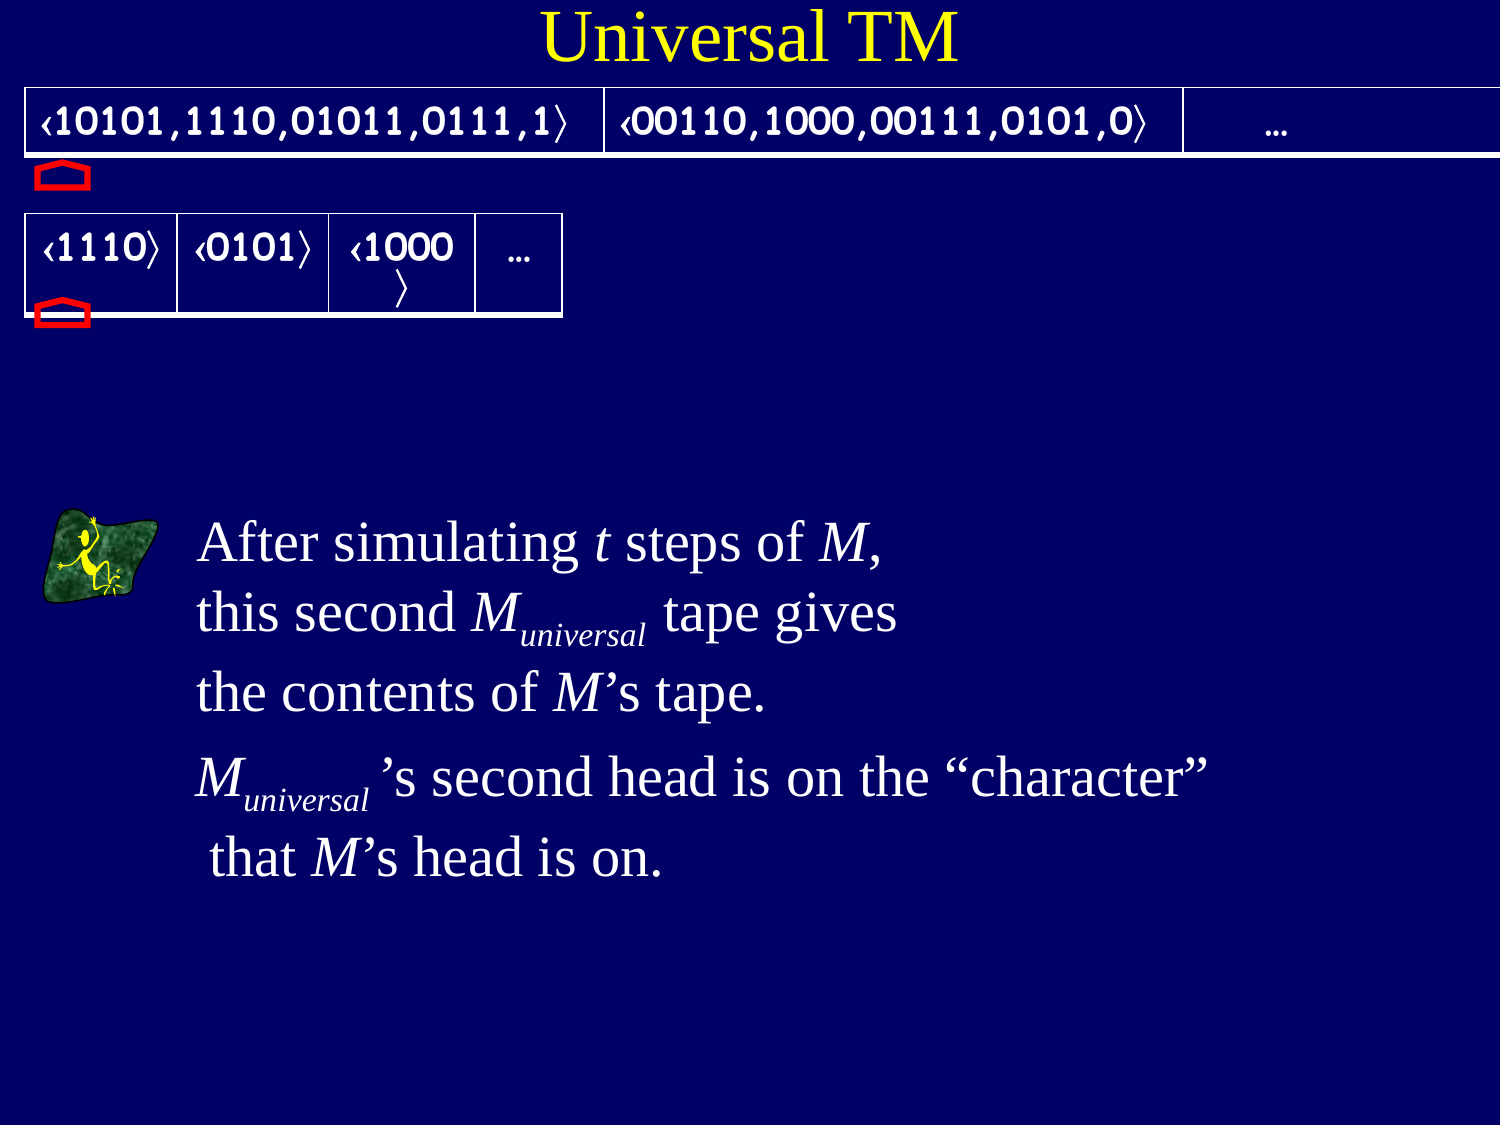

Universal TM
| 〈10101,1110,01011,0111,1〉 | 〈00110,1000,00111,0101,0〉 | … |
| --- | --- | --- |

| 〈1110〉 | 〈0101〉 | 〈1000〉 | … |
| --- | --- | --- | --- |

After simulating t steps of M,
this second Muniversal  tape gives
the contents of M’s tape.

Muniversal ’s second head is on the “character”
 that M’s head is on.